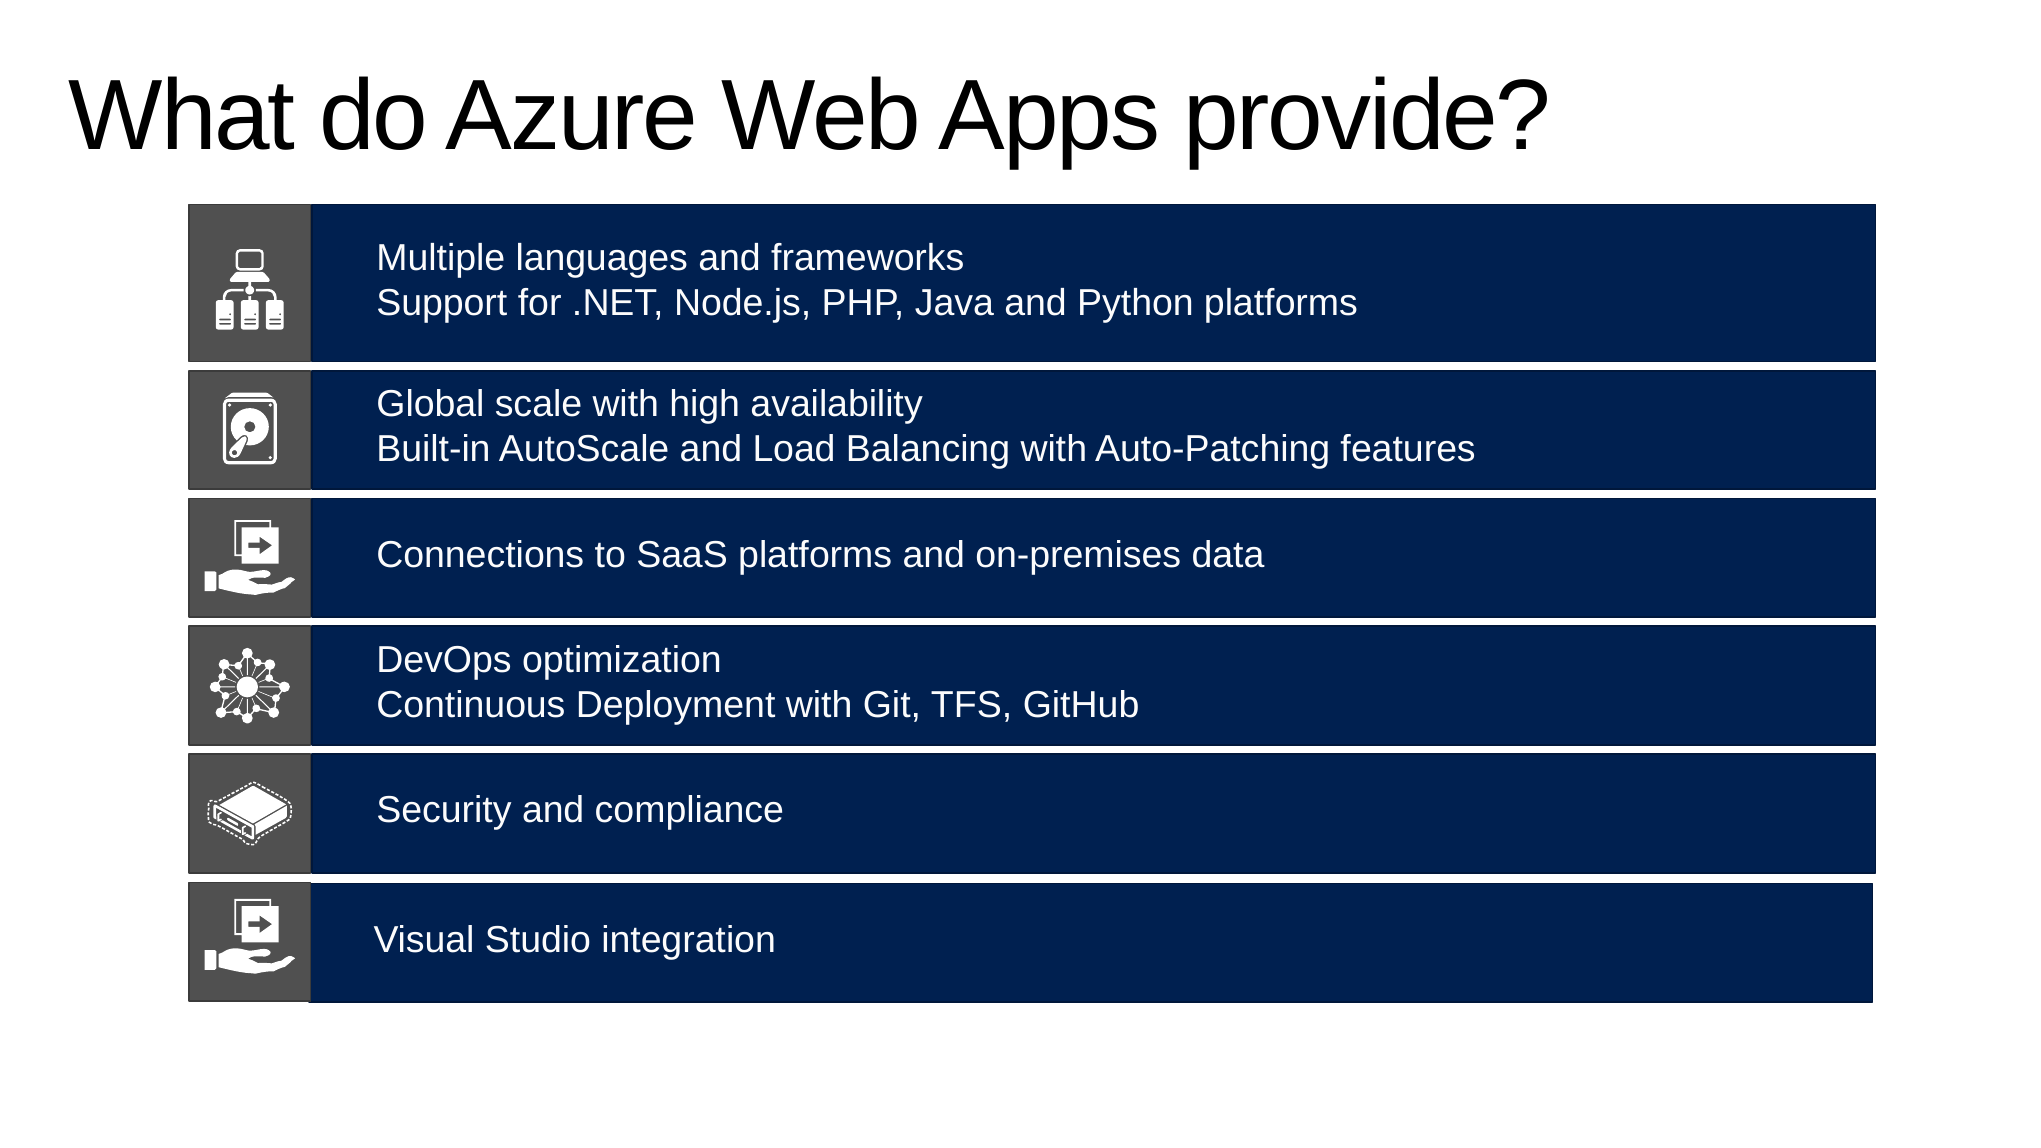

# What do Azure Web Apps provide?

Multiple languages and frameworks
Support for .NET, Node.js, PHP, Java and Python platforms

Global scale with high availability
Built-in AutoScale and Load Balancing with Auto-Patching features

Connections to SaaS platforms and on-premises data

DevOps optimization
Continuous Deployment with Git, TFS, GitHub

Security and compliance

Visual Studio integration